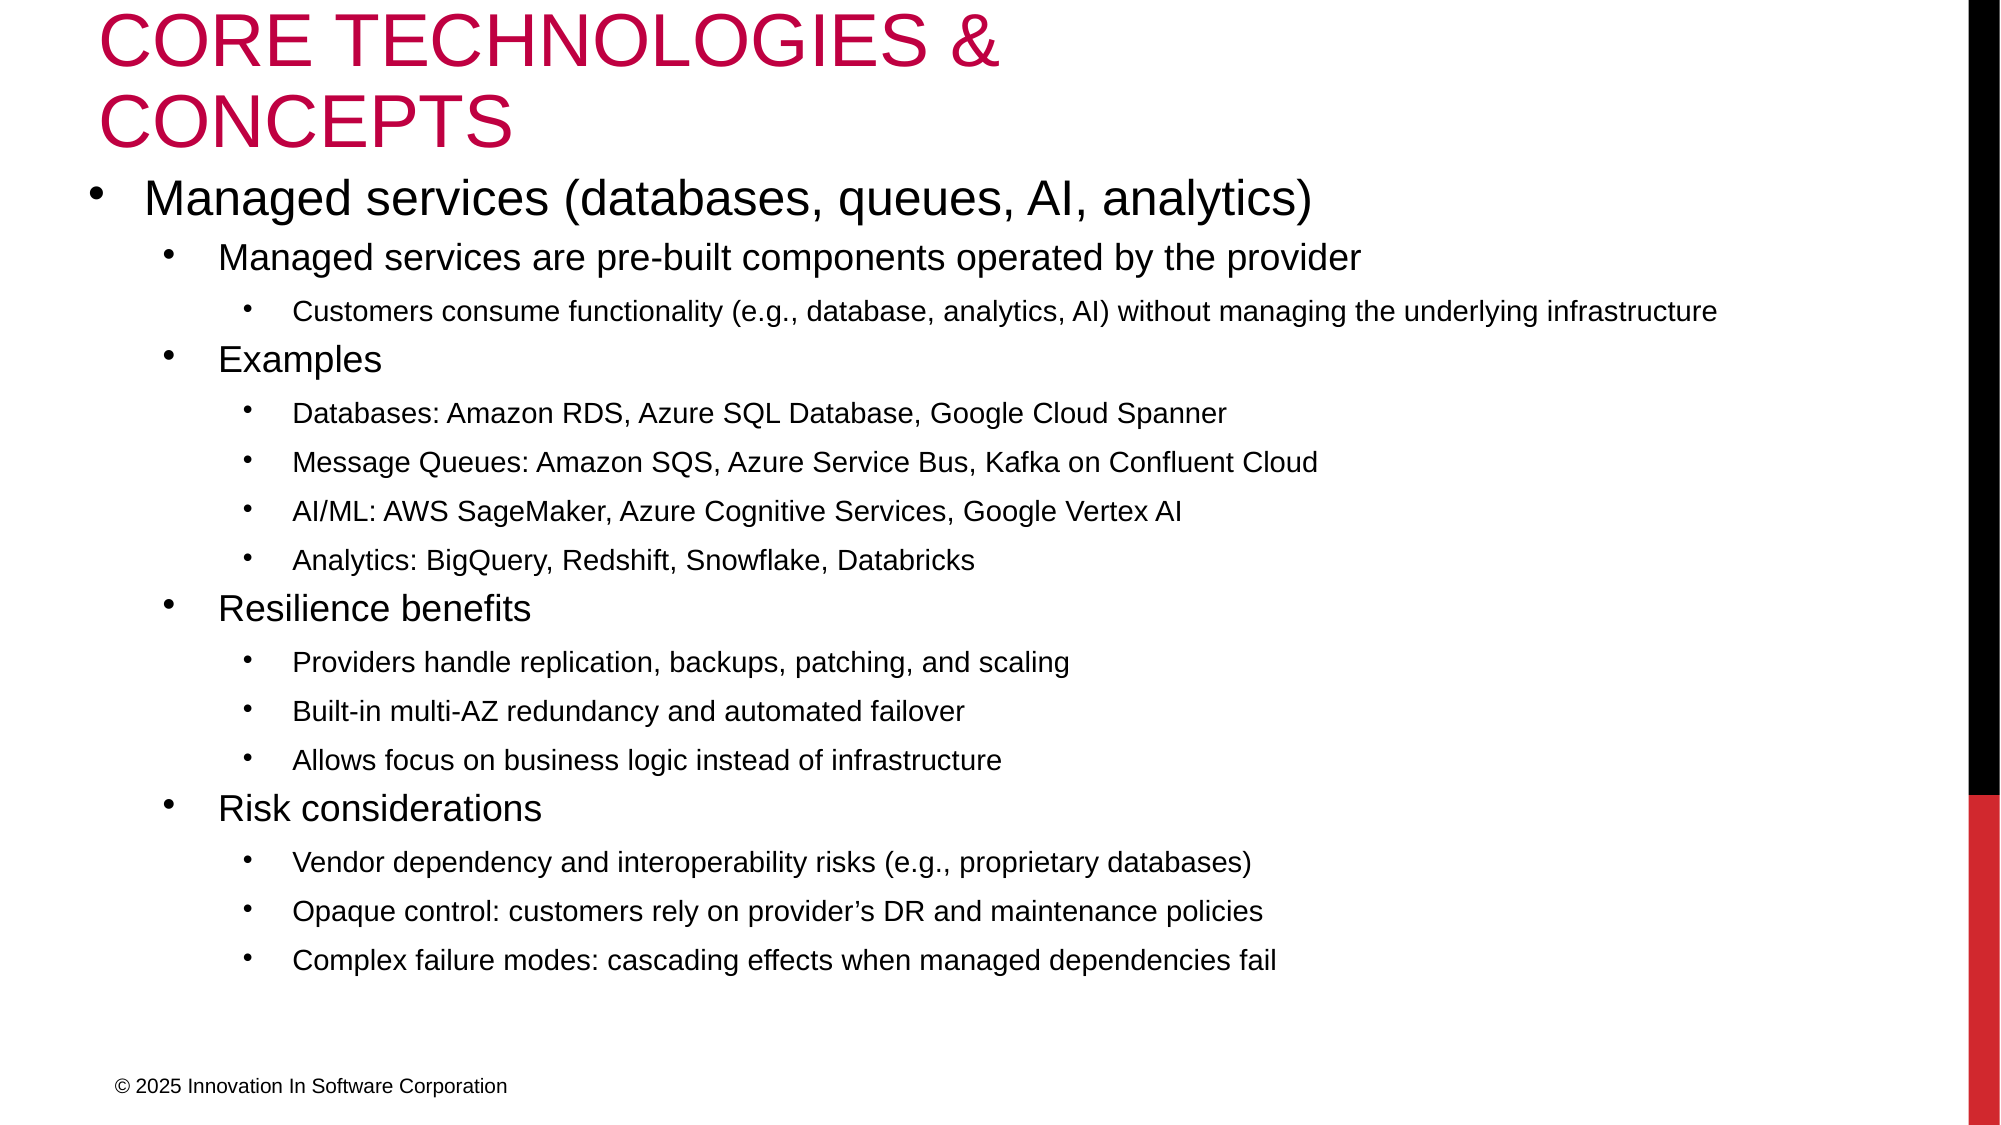

# Core Technologies & Concepts
Managed services (databases, queues, AI, analytics)
Managed services are pre-built components operated by the provider
Customers consume functionality (e.g., database, analytics, AI) without managing the underlying infrastructure
Examples
Databases: Amazon RDS, Azure SQL Database, Google Cloud Spanner
Message Queues: Amazon SQS, Azure Service Bus, Kafka on Confluent Cloud
AI/ML: AWS SageMaker, Azure Cognitive Services, Google Vertex AI
Analytics: BigQuery, Redshift, Snowflake, Databricks
Resilience benefits
Providers handle replication, backups, patching, and scaling
Built-in multi-AZ redundancy and automated failover
Allows focus on business logic instead of infrastructure
Risk considerations
Vendor dependency and interoperability risks (e.g., proprietary databases)
Opaque control: customers rely on provider’s DR and maintenance policies
Complex failure modes: cascading effects when managed dependencies fail
© 2025 Innovation In Software Corporation